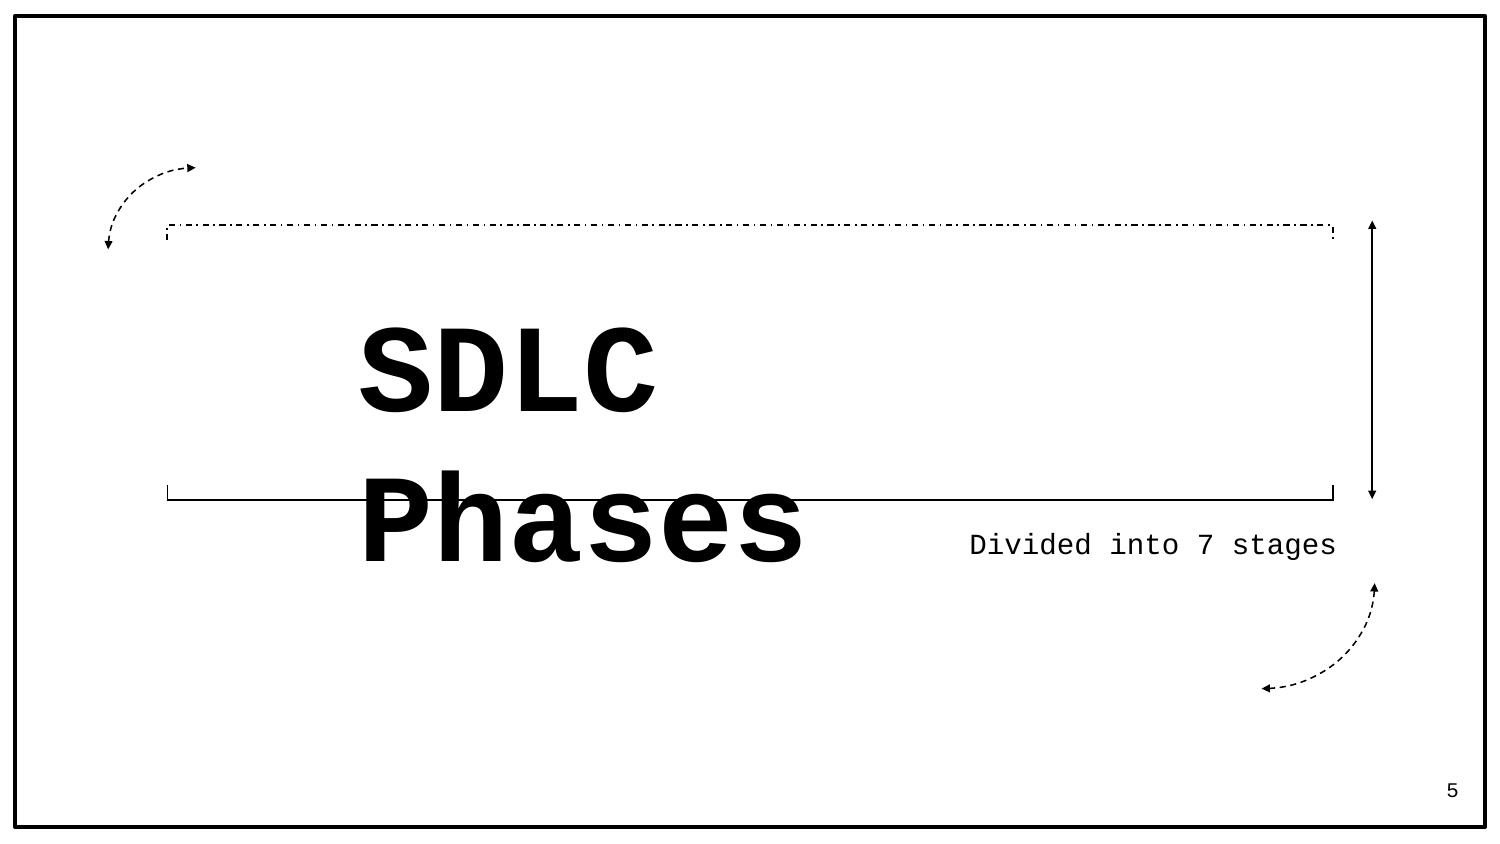

# SDLC Phases
Divided into 7 stages
5